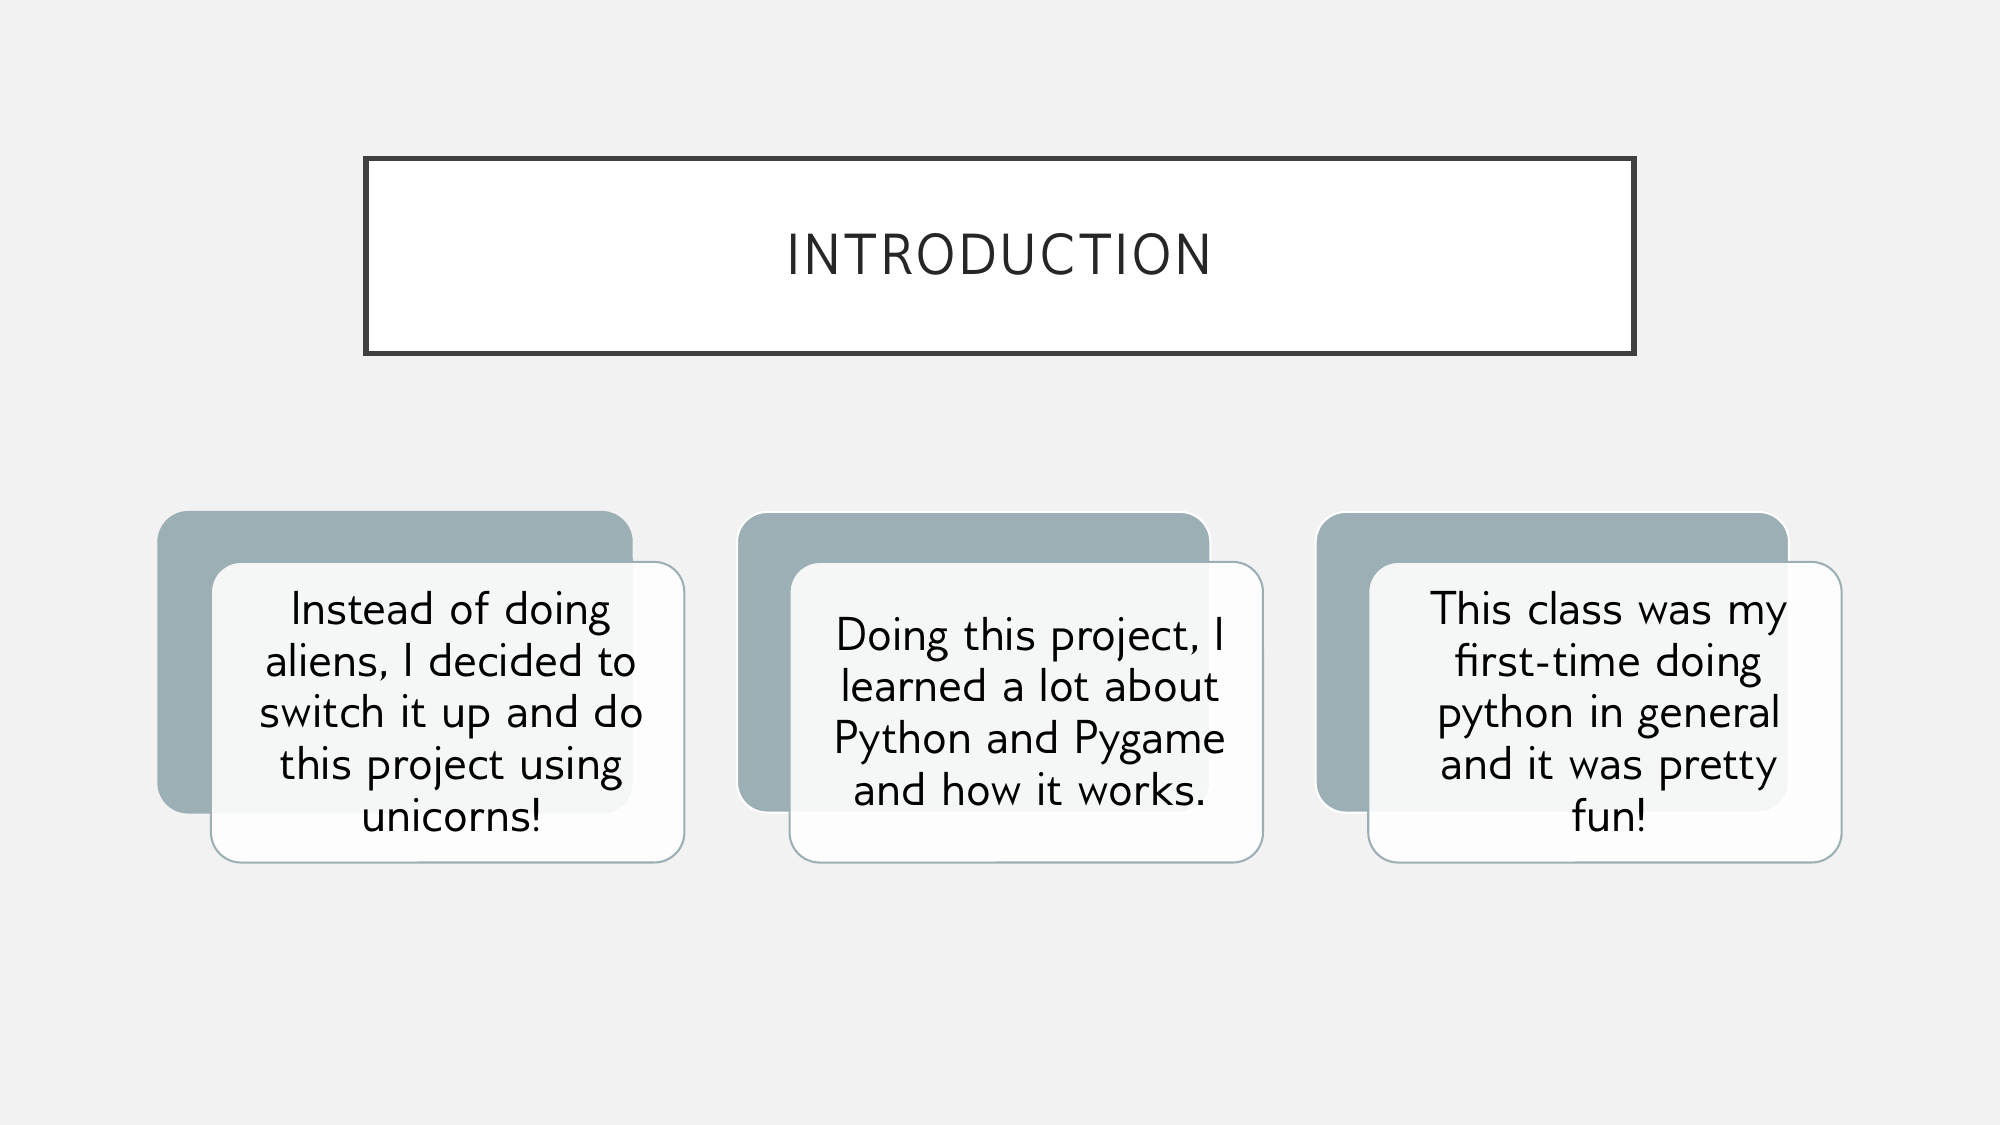

# Introduction
Instead of doing aliens, I decided to switch it up and do this project using unicorns!
Doing this project, I learned a lot about Python and Pygame and how it works.
This class was my first-time doing python in general and it was pretty fun!